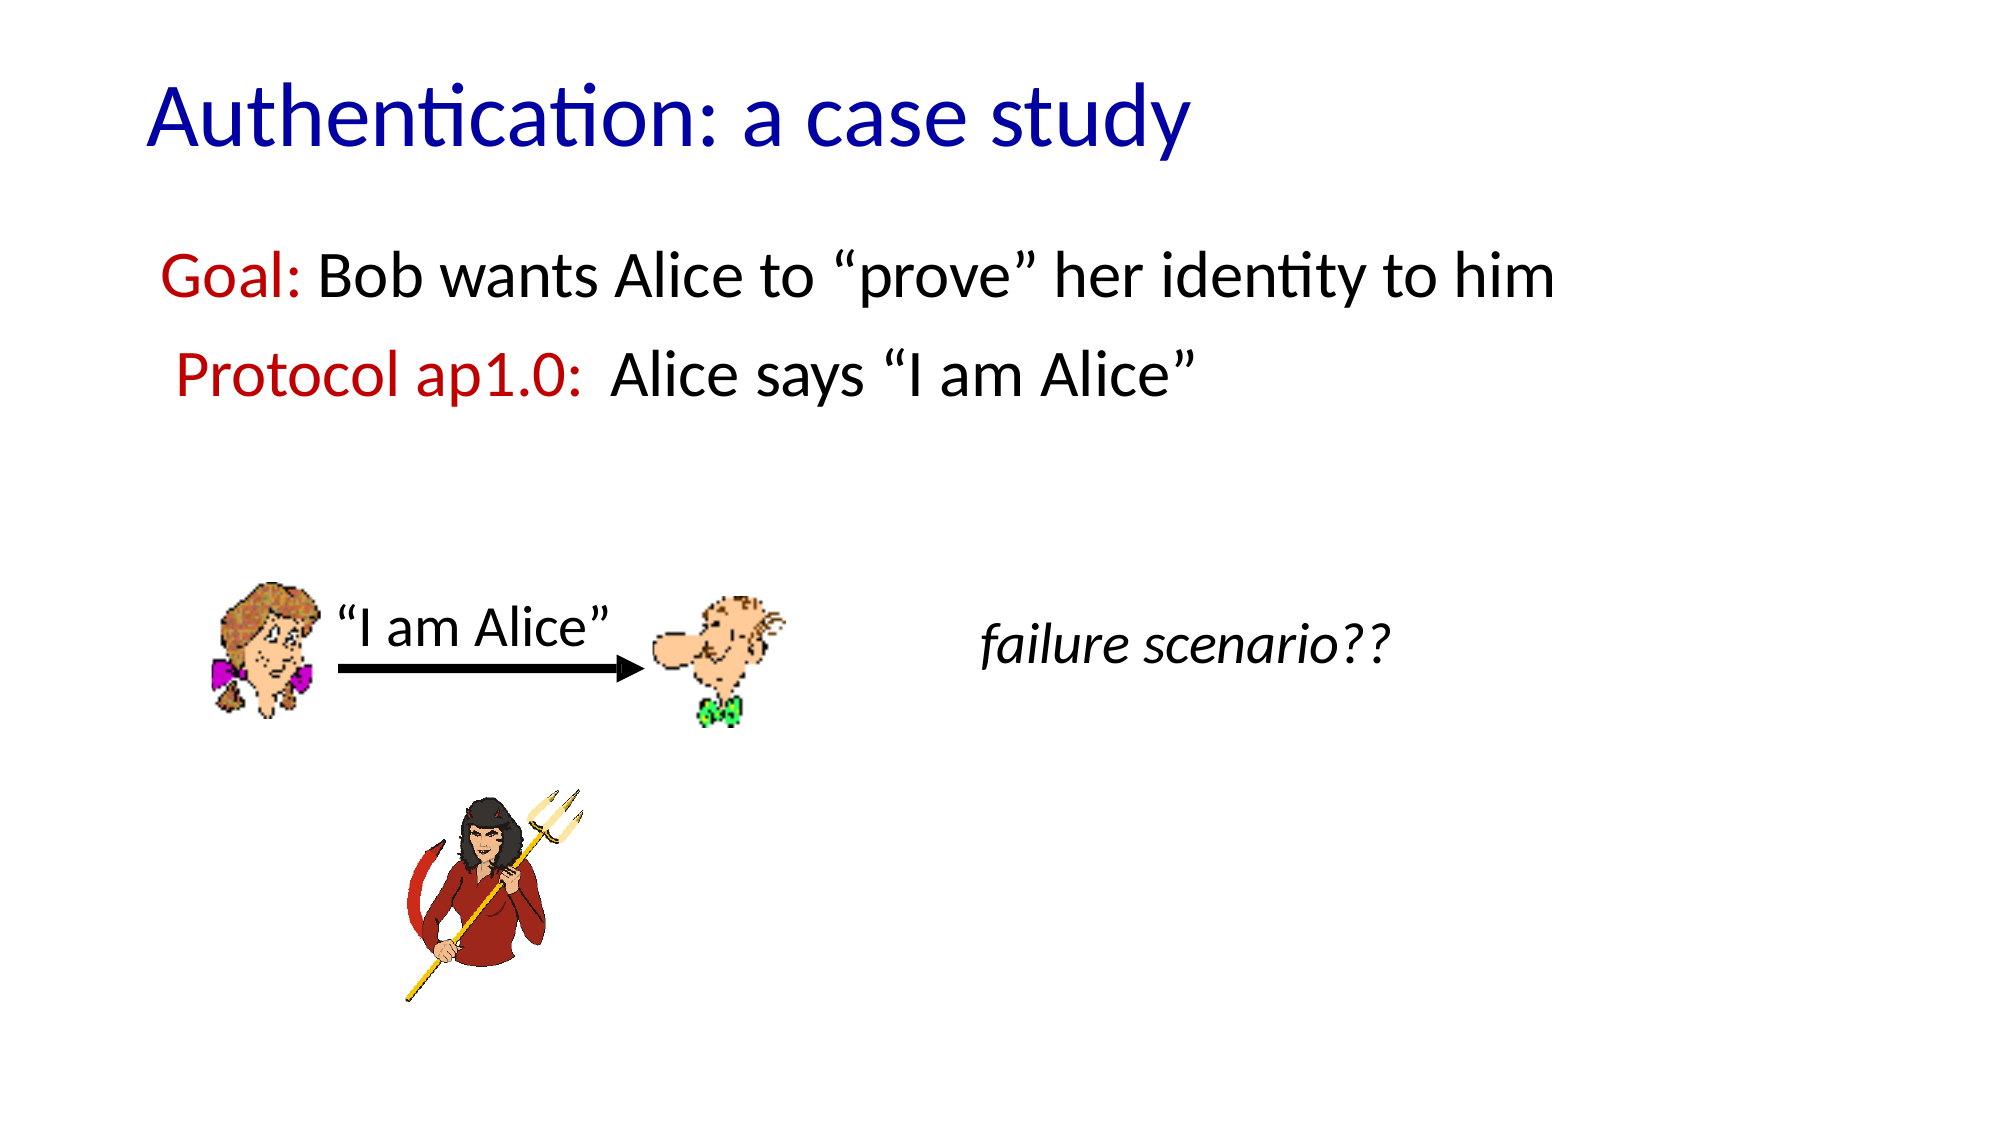

# Authentication: a case study
Goal: Bob wants Alice to “prove” her identity to him  Protocol ap1.0:	Alice says “I am Alice”

“I am Alice”

failure scenario??